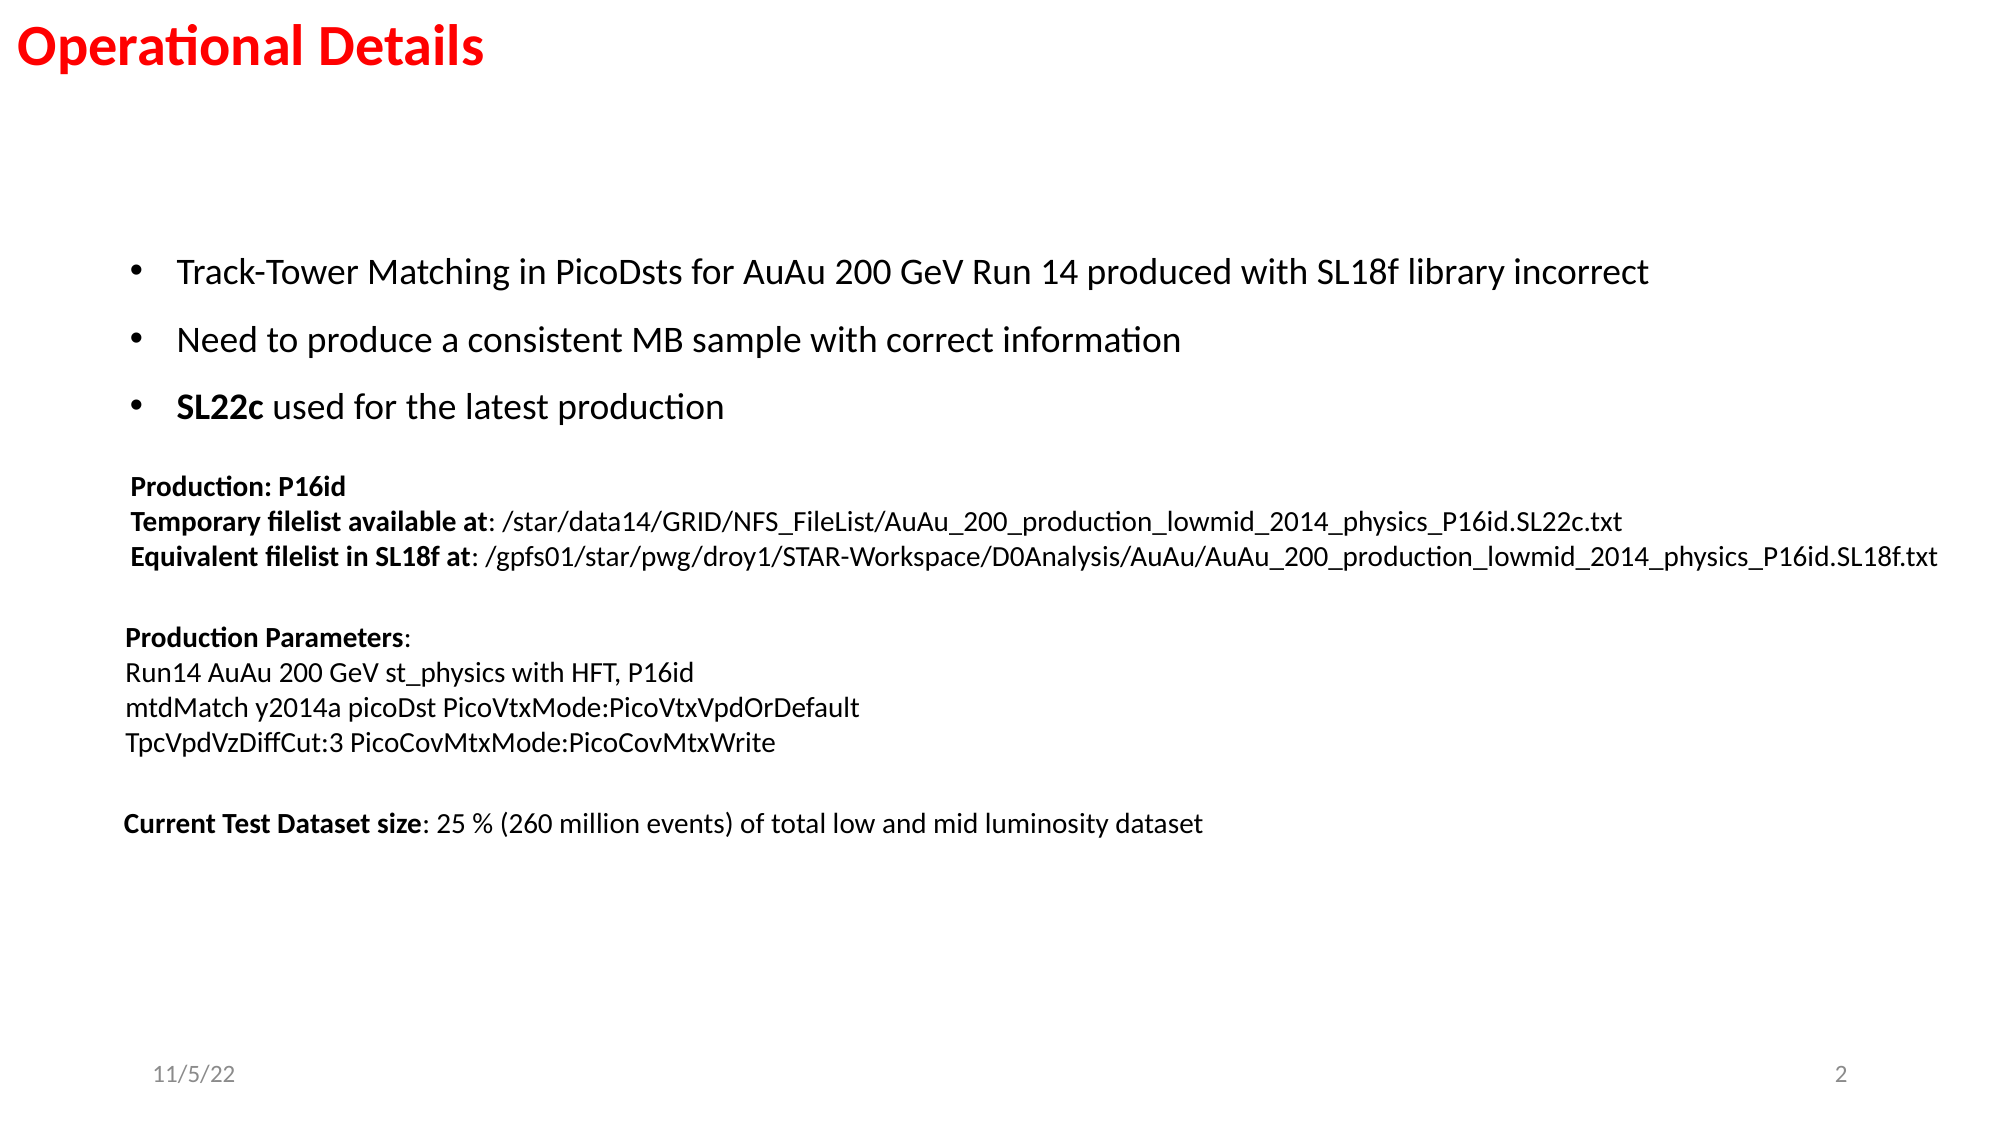

Operational Details
Track-Tower Matching in PicoDsts for AuAu 200 GeV Run 14 produced with SL18f library incorrect
Need to produce a consistent MB sample with correct information
SL22c used for the latest production
Production: P16id
Temporary filelist available at: /star/data14/GRID/NFS_FileList/AuAu_200_production_lowmid_2014_physics_P16id.SL22c.txt
Equivalent filelist in SL18f at: /gpfs01/star/pwg/droy1/STAR-Workspace/D0Analysis/AuAu/AuAu_200_production_lowmid_2014_physics_P16id.SL18f.txt
Production Parameters:
Run14 AuAu 200 GeV st_physics with HFT, P16id
mtdMatch y2014a picoDst PicoVtxMode:PicoVtxVpdOrDefault
TpcVpdVzDiffCut:3 PicoCovMtxMode:PicoCovMtxWrite
Current Test Dataset size: 25 % (260 million events) of total low and mid luminosity dataset
11/5/22
2